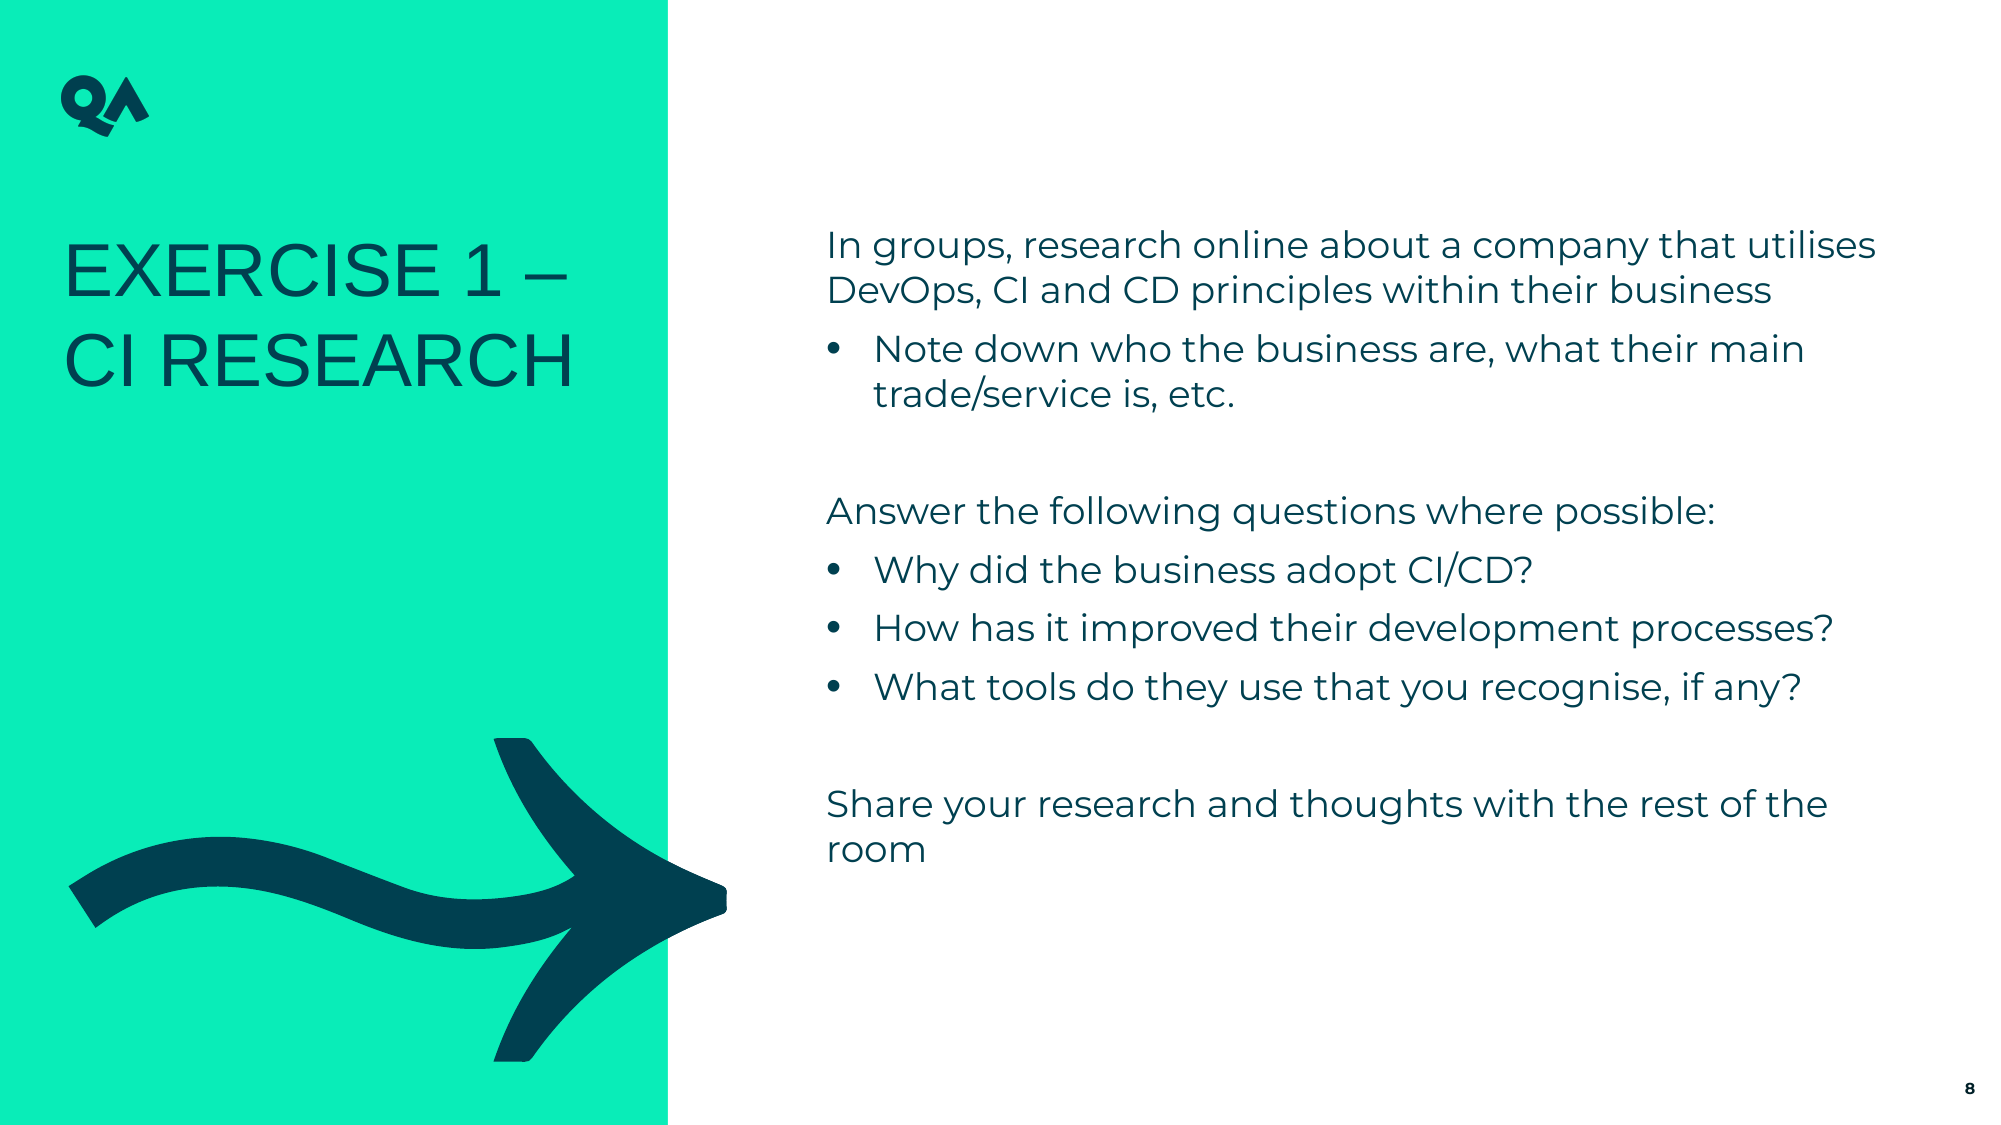

Exercise 1 –
CI research
In groups, research online about a company that utilises DevOps, CI and CD principles within their business
Note down who the business are, what their main trade/service is, etc.

Answer the following questions where possible:
Why did the business adopt CI/CD?
How has it improved their development processes?
What tools do they use that you recognise, if any?

Share your research and thoughts with the rest of the room
8